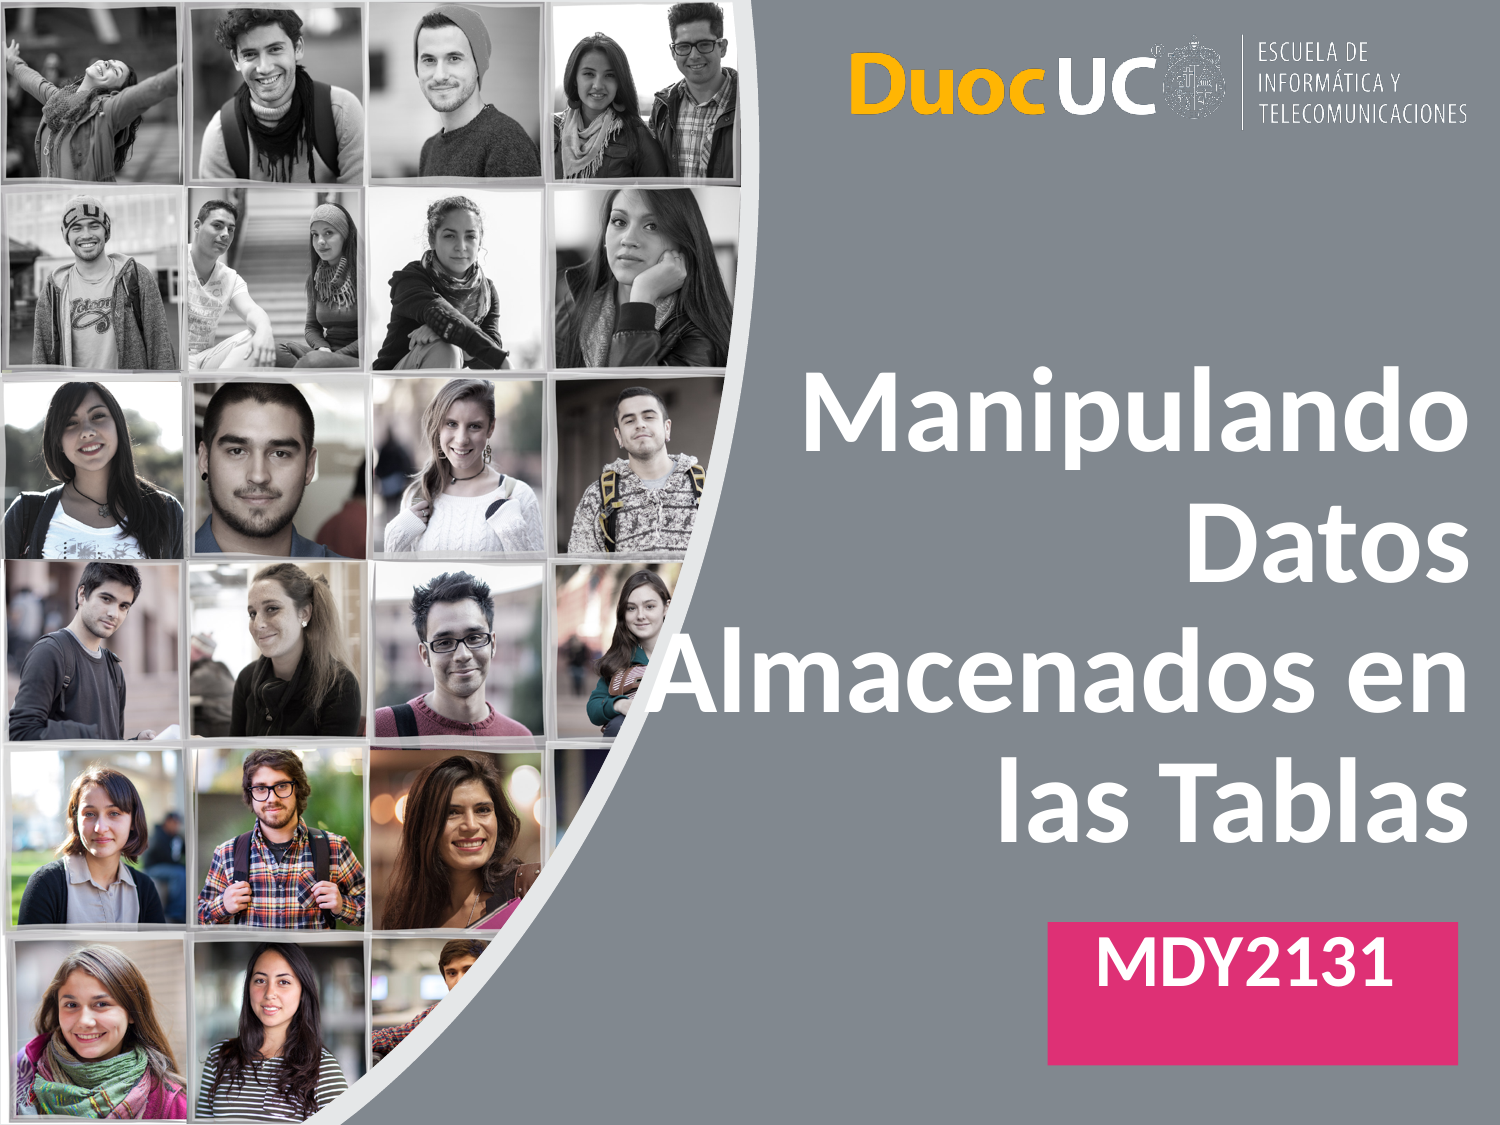

# Manipulando Datos Almacenados en las Tablas
MDY2131